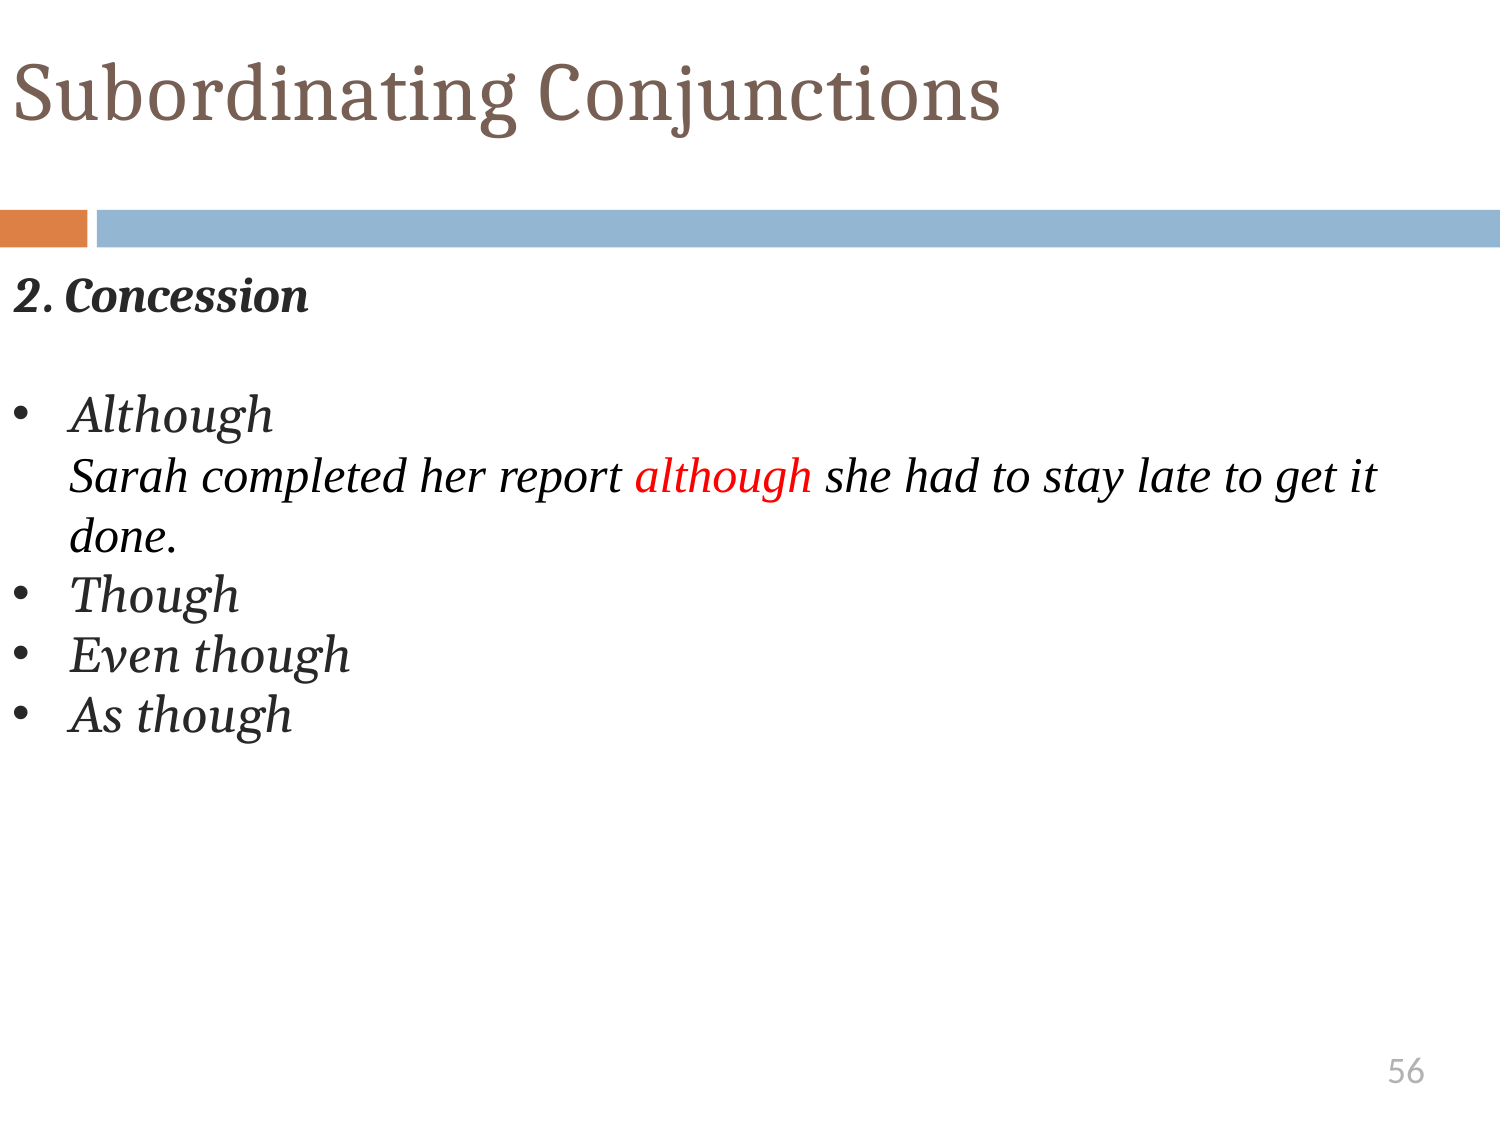

# Subordinating Conjunctions
2. Concession

Although
Sarah completed her report although she had to stay late to get it done.
Though
Even though
As though

56